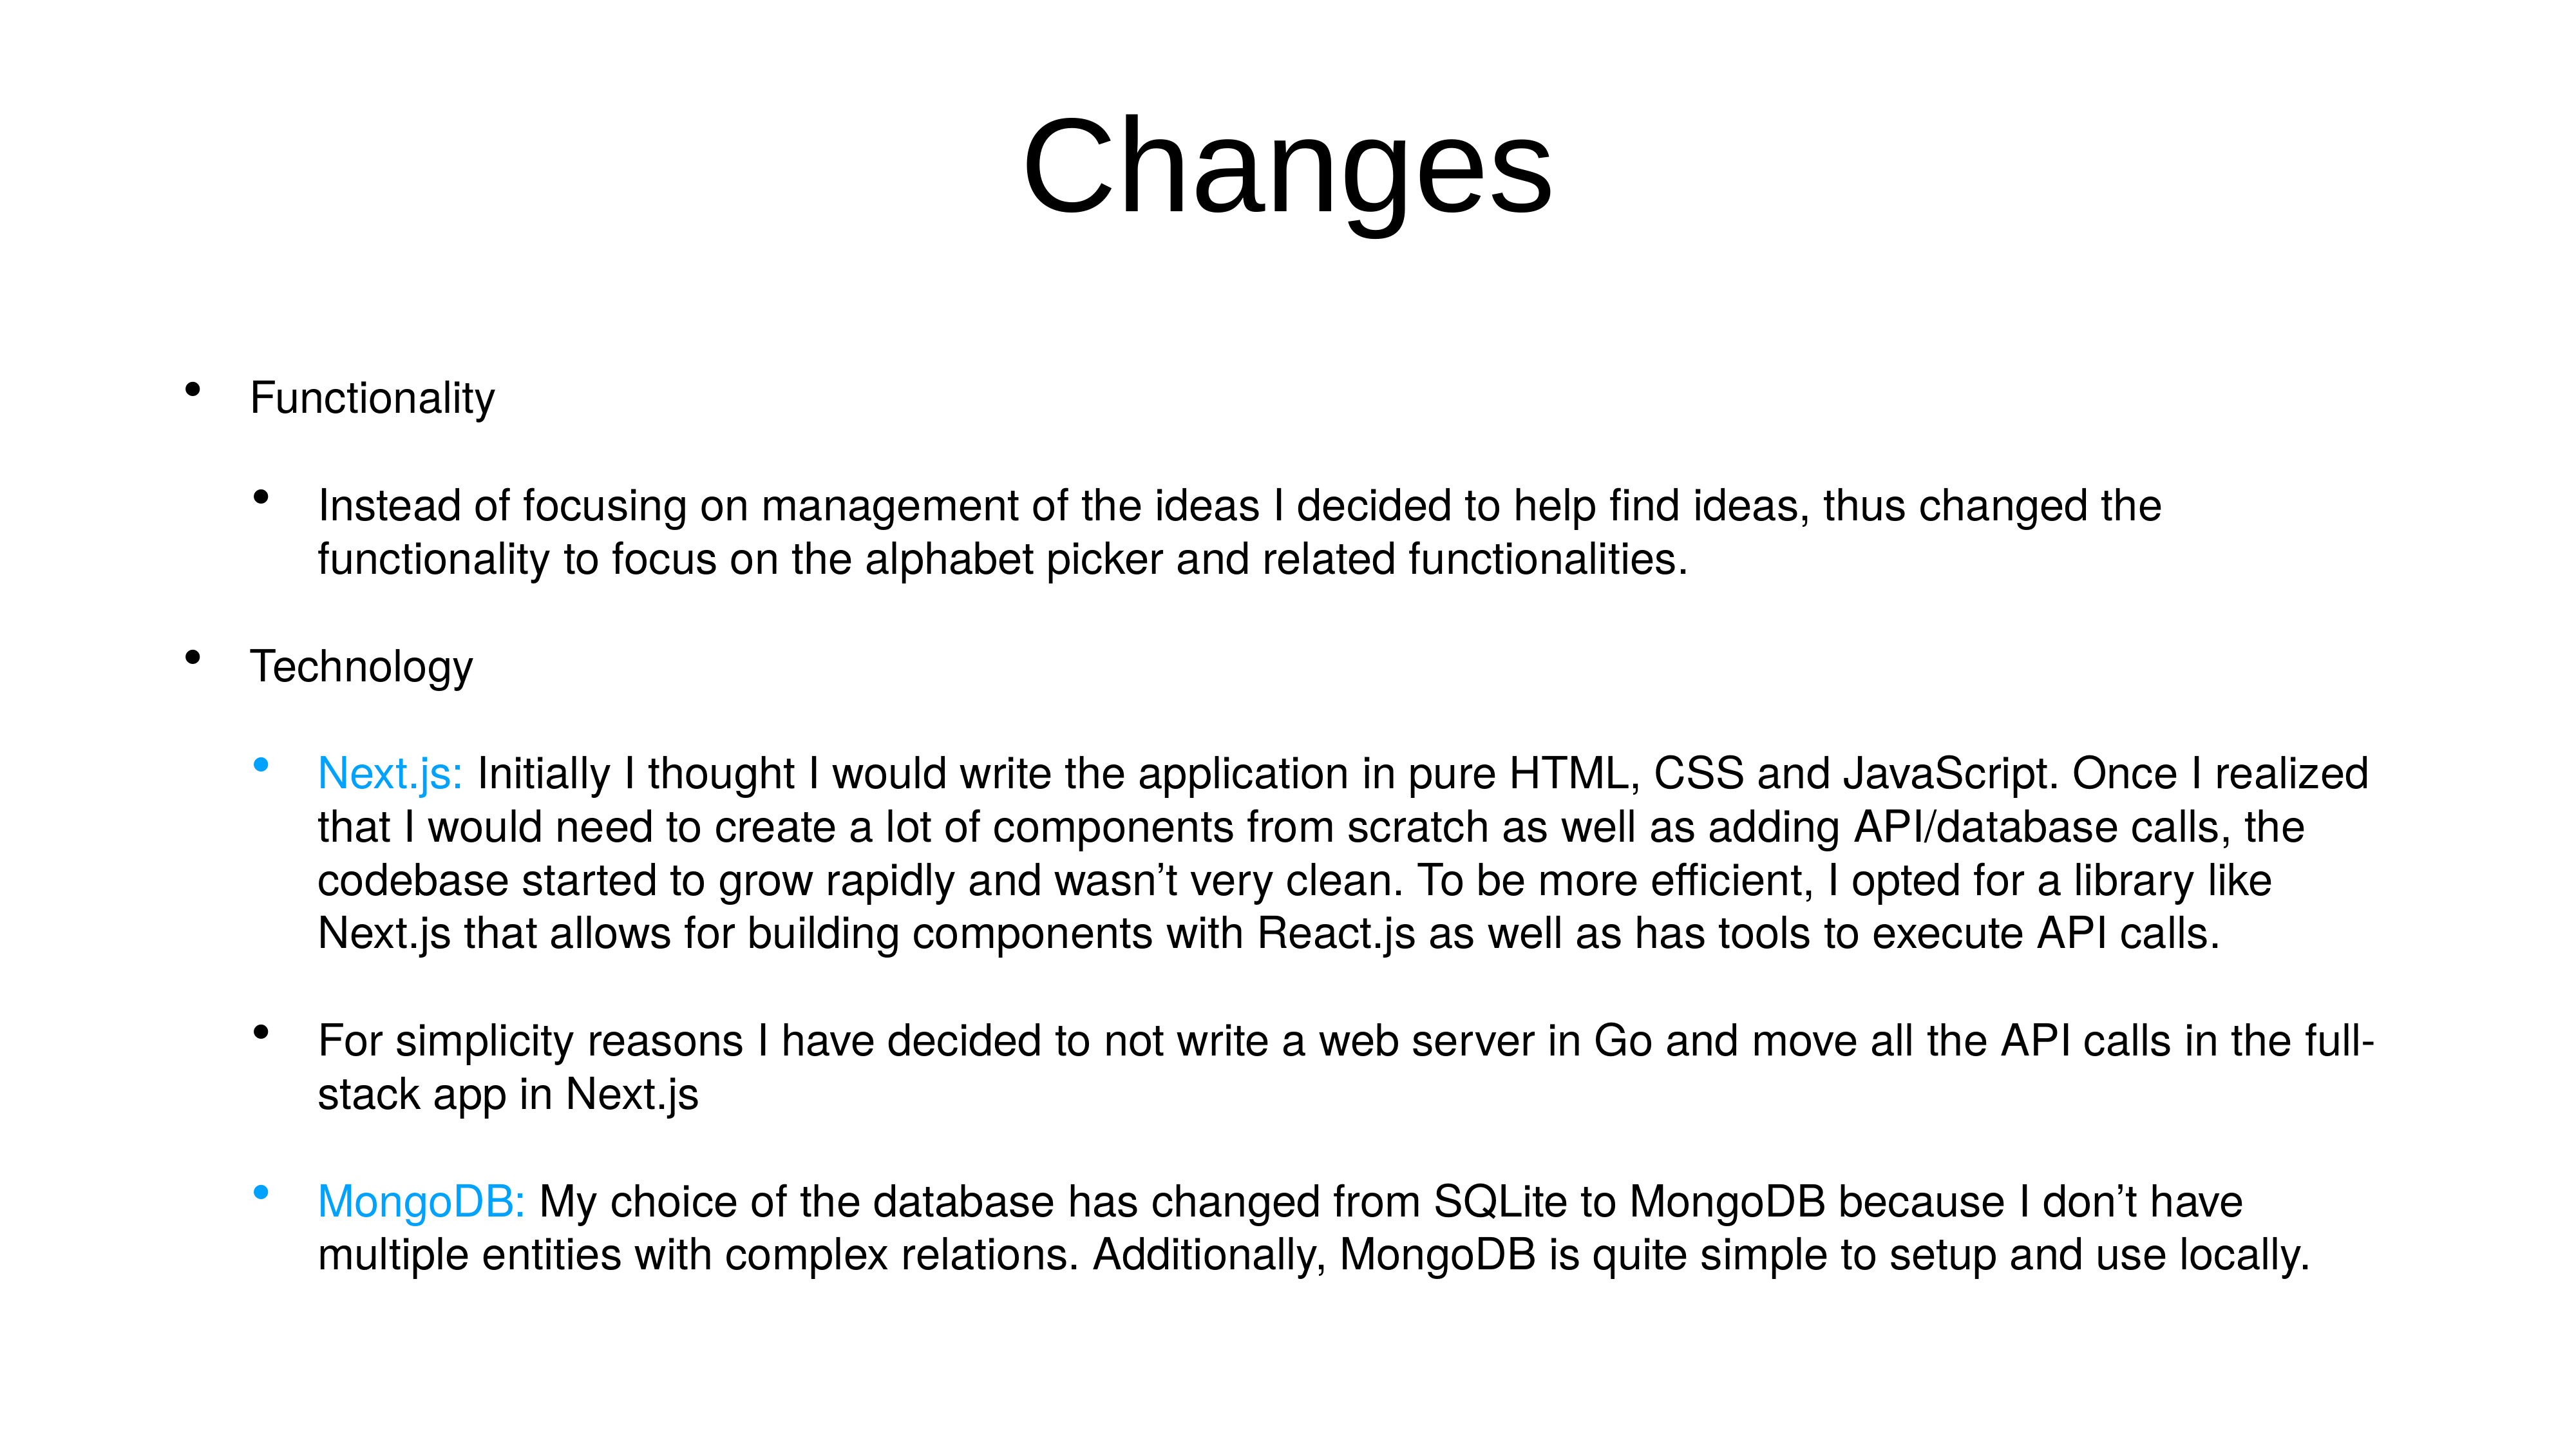

# Changes
Functionality
Instead of focusing on management of the ideas I decided to help find ideas, thus changed the functionality to focus on the alphabet picker and related functionalities.
Technology
Next.js: Initially I thought I would write the application in pure HTML, CSS and JavaScript. Once I realized that I would need to create a lot of components from scratch as well as adding API/database calls, the codebase started to grow rapidly and wasn’t very clean. To be more efficient, I opted for a library like Next.js that allows for building components with React.js as well as has tools to execute API calls.
For simplicity reasons I have decided to not write a web server in Go and move all the API calls in the full-stack app in Next.js
MongoDB: My choice of the database has changed from SQLite to MongoDB because I don’t have multiple entities with complex relations. Additionally, MongoDB is quite simple to setup and use locally.